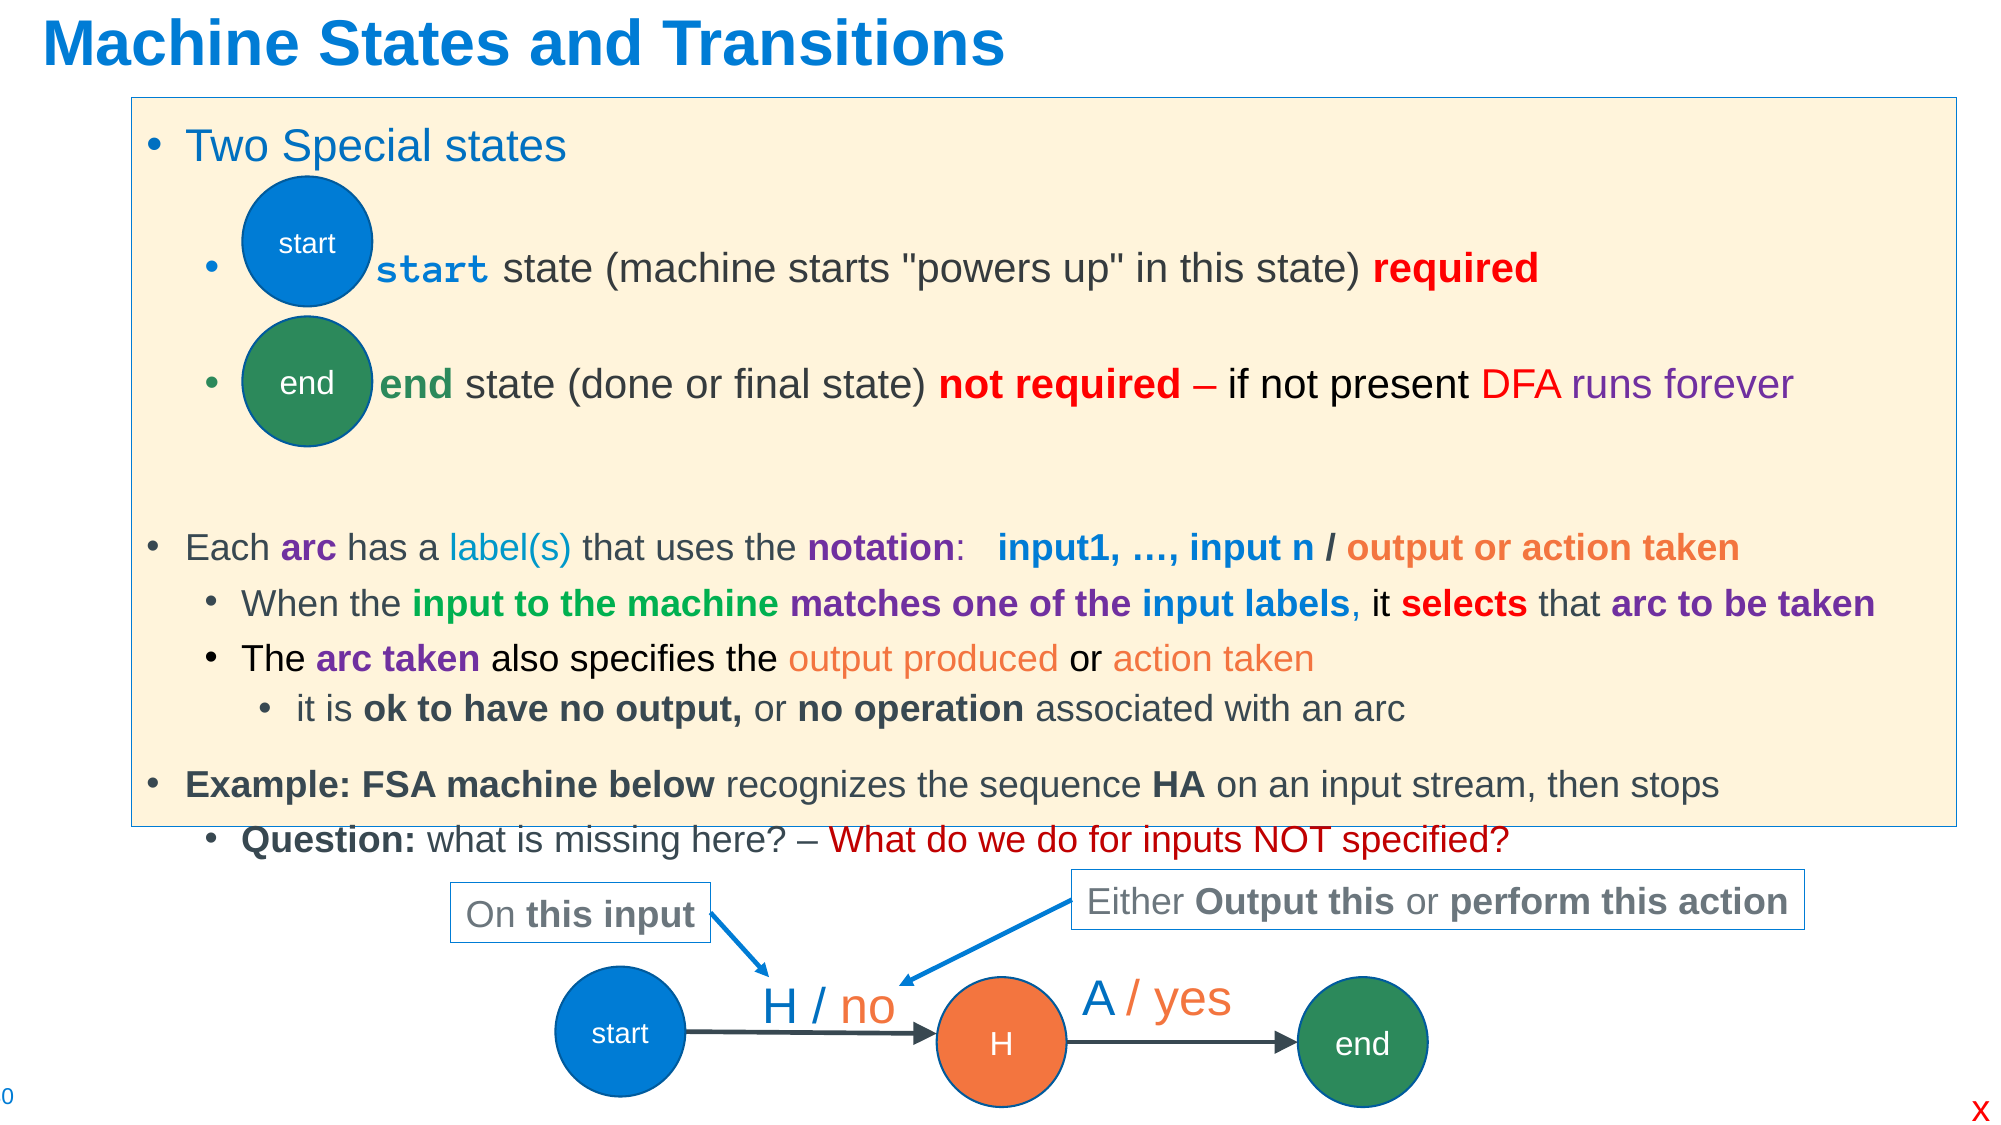

# Machine States and Transitions
Two Special states

      start state (machine starts "powers up" in this state) required

            end state (done or final state) not required – if not present DFA runs forever

Each arc has a label(s) that uses the notation:   input1, …, input n / output or action taken
When the input to the machine matches one of the input labels, it selects that arc to be taken
The arc taken also specifies the output produced or action taken
it is ok to have no output, or no operation associated with an arc
Example: FSA machine below recognizes the sequence HA on an input stream, then stops
Question: what is missing here? – What do we do for inputs NOT specified?
start
end
Either Output this or perform this action
On this input
A / yes
end
H / no
H
start
x